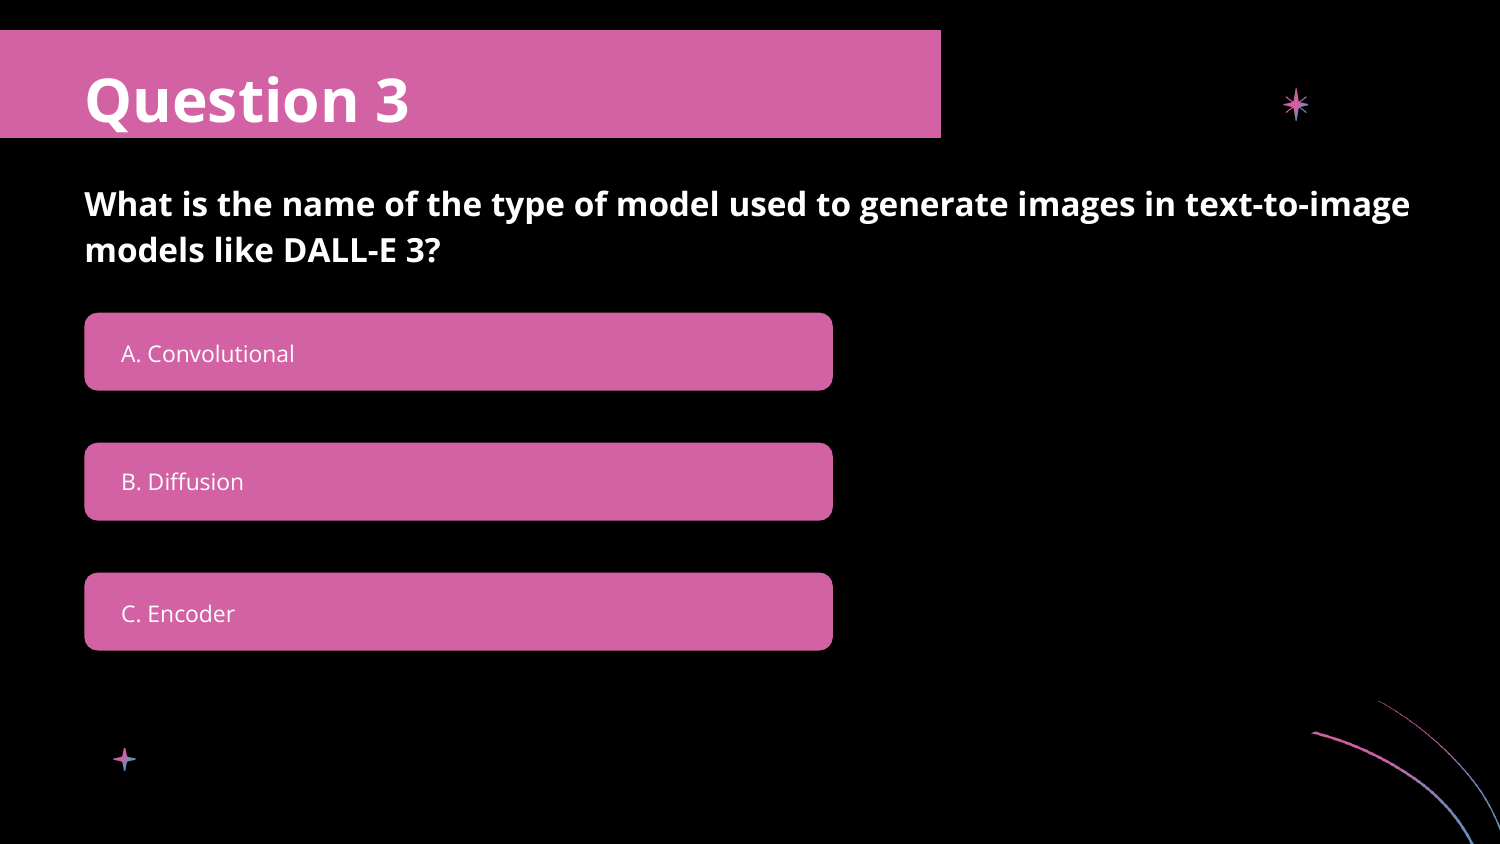

Question 3

What is the name of the type of model used to generate images in text-to-image models like DALL-E 3?

A. Convolutional

B. Diffusion

C. Encoder